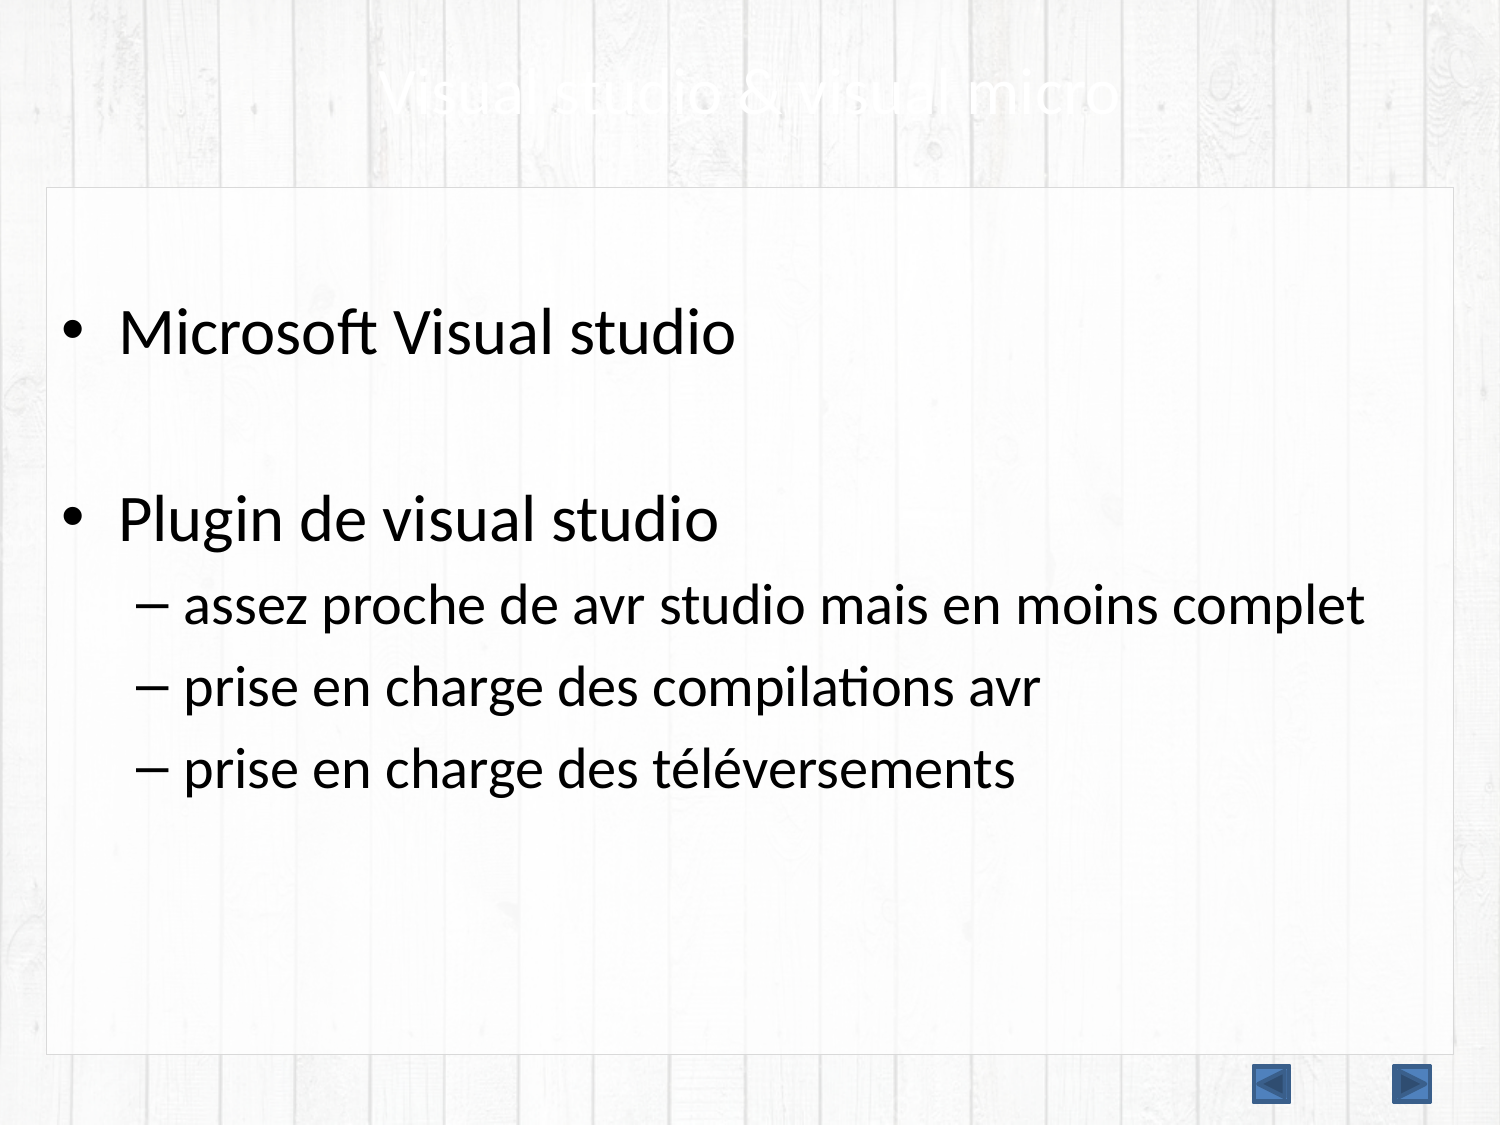

# Visual studio & visual micro

Microsoft Visual studio

Plugin de visual studio
assez proche de avr studio mais en moins complet
prise en charge des compilations avr
prise en charge des téléversements